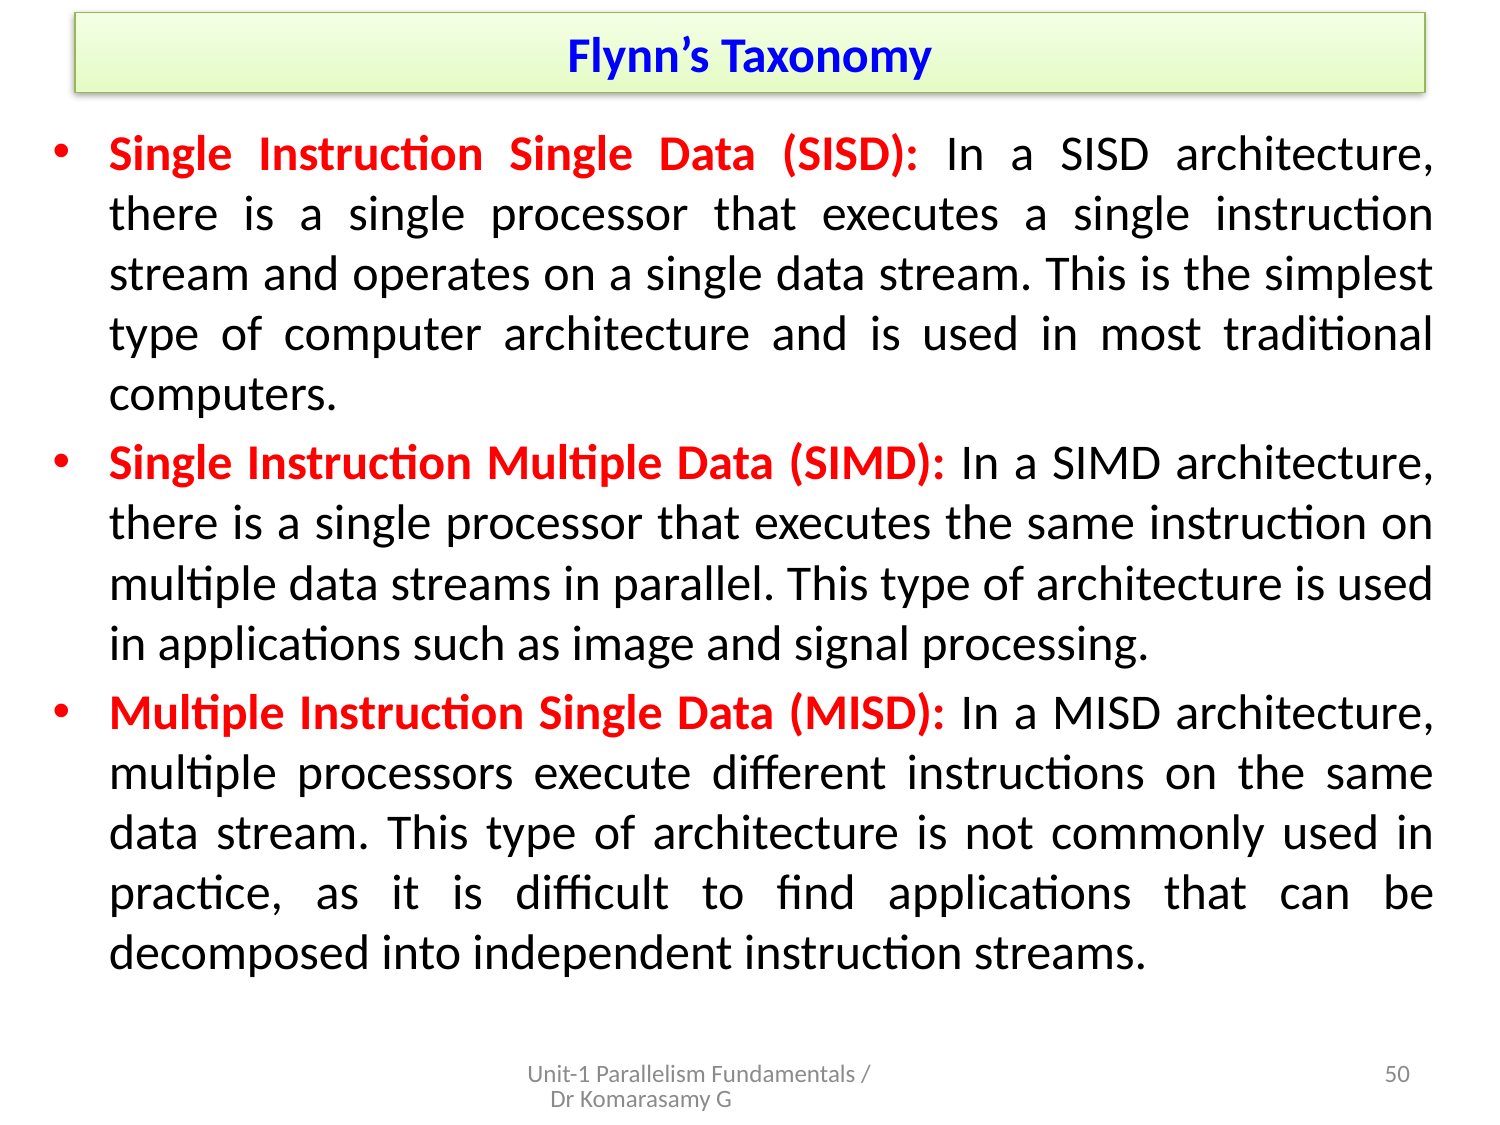

# Flynn’s Taxonomy
Single Instruction Single Data (SISD): In a SISD architecture, there is a single processor that executes a single instruction stream and operates on a single data stream. This is the simplest type of computer architecture and is used in most traditional computers.
Single Instruction Multiple Data (SIMD): In a SIMD architecture, there is a single processor that executes the same instruction on multiple data streams in parallel. This type of architecture is used in applications such as image and signal processing.
Multiple Instruction Single Data (MISD): In a MISD architecture, multiple processors execute different instructions on the same data stream. This type of architecture is not commonly used in practice, as it is difficult to find applications that can be decomposed into independent instruction streams.
Unit-1 Parallelism Fundamentals /                     Dr Komarasamy G
50